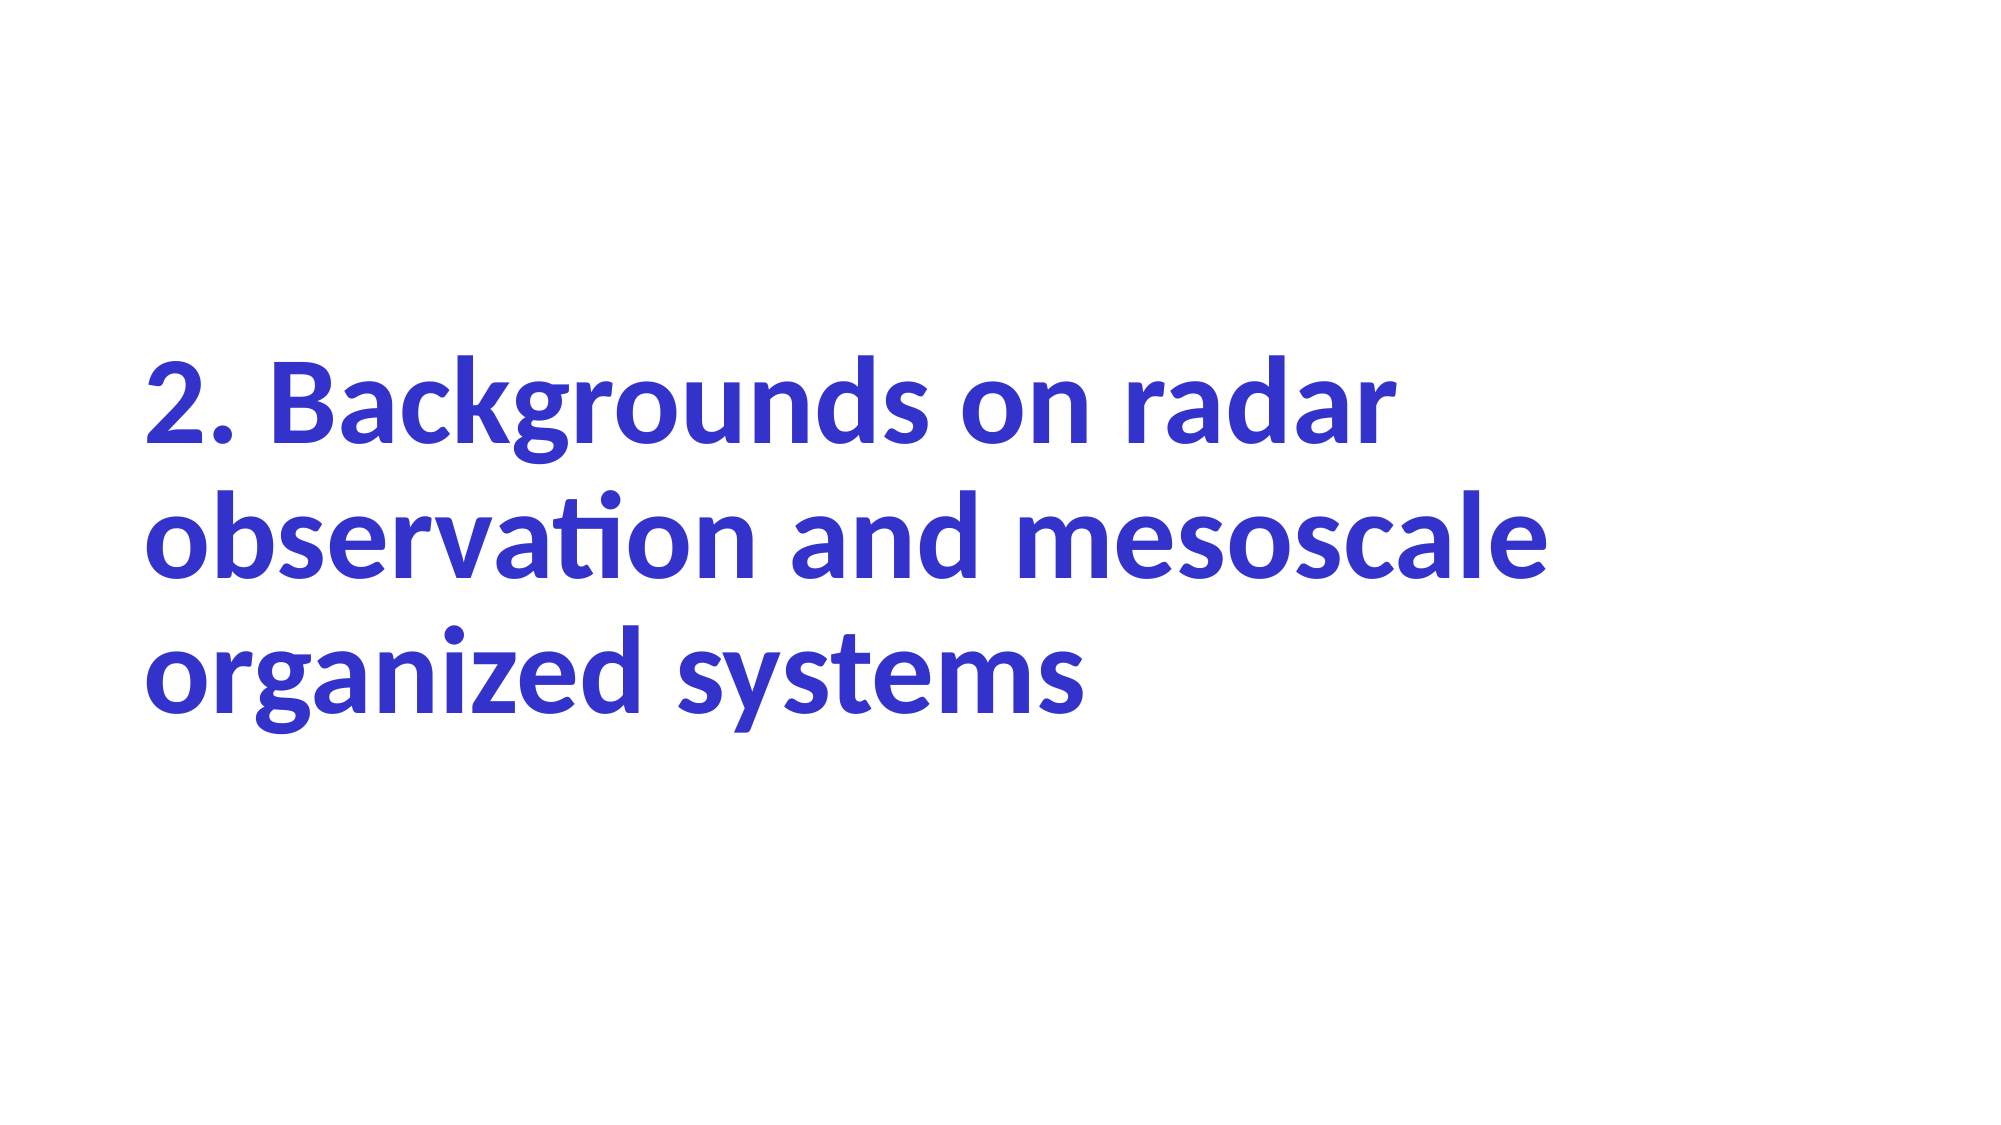

# 2. Backgrounds on radar observation and mesoscale organized systems